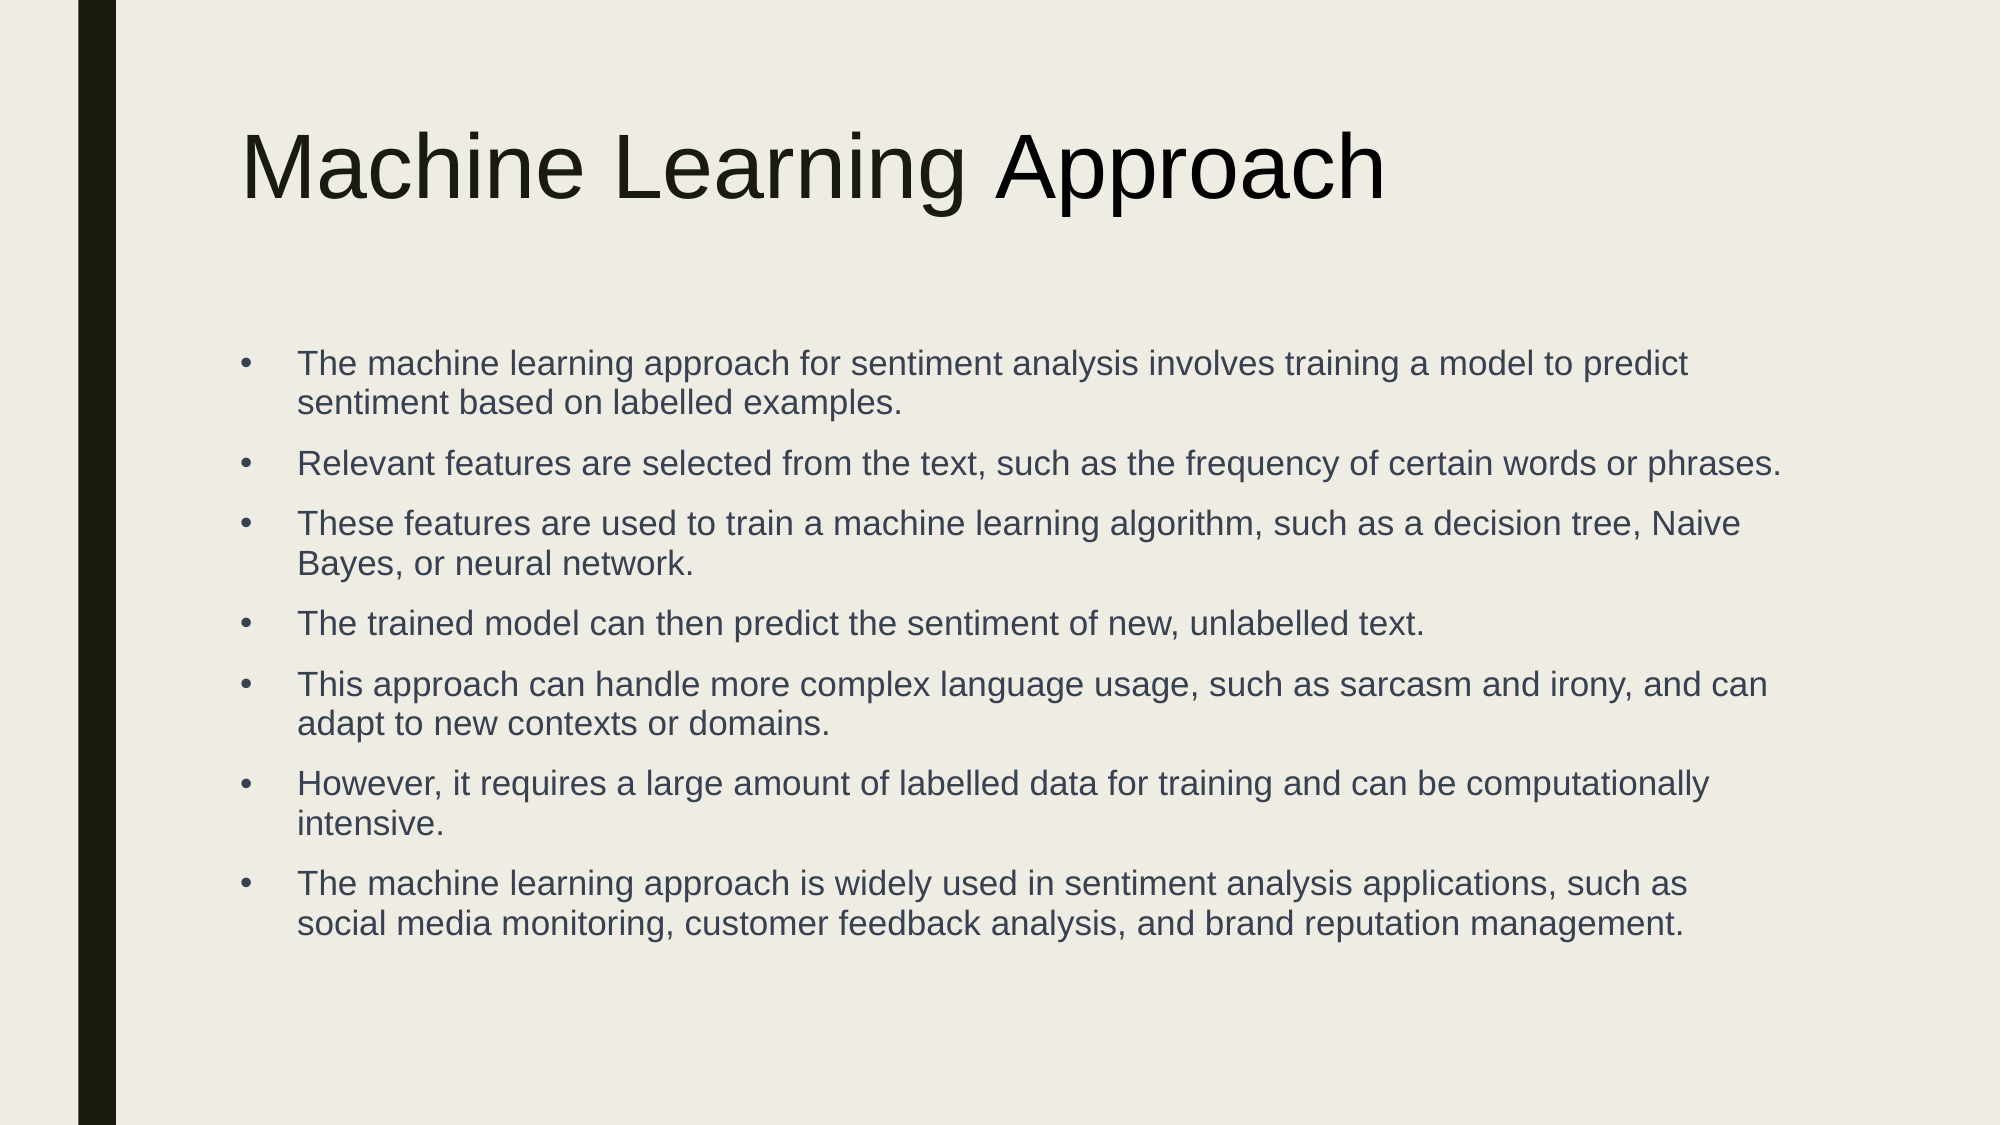

# Machine Learning Approach

The machine learning approach for sentiment analysis involves training a model to predict sentiment based on labelled examples.
Relevant features are selected from the text, such as the frequency of certain words or phrases.
These features are used to train a machine learning algorithm, such as a decision tree, Naive Bayes, or neural network.
The trained model can then predict the sentiment of new, unlabelled text.
This approach can handle more complex language usage, such as sarcasm and irony, and can adapt to new contexts or domains.
However, it requires a large amount of labelled data for training and can be computationally intensive.
The machine learning approach is widely used in sentiment analysis applications, such as social media monitoring, customer feedback analysis, and brand reputation management.